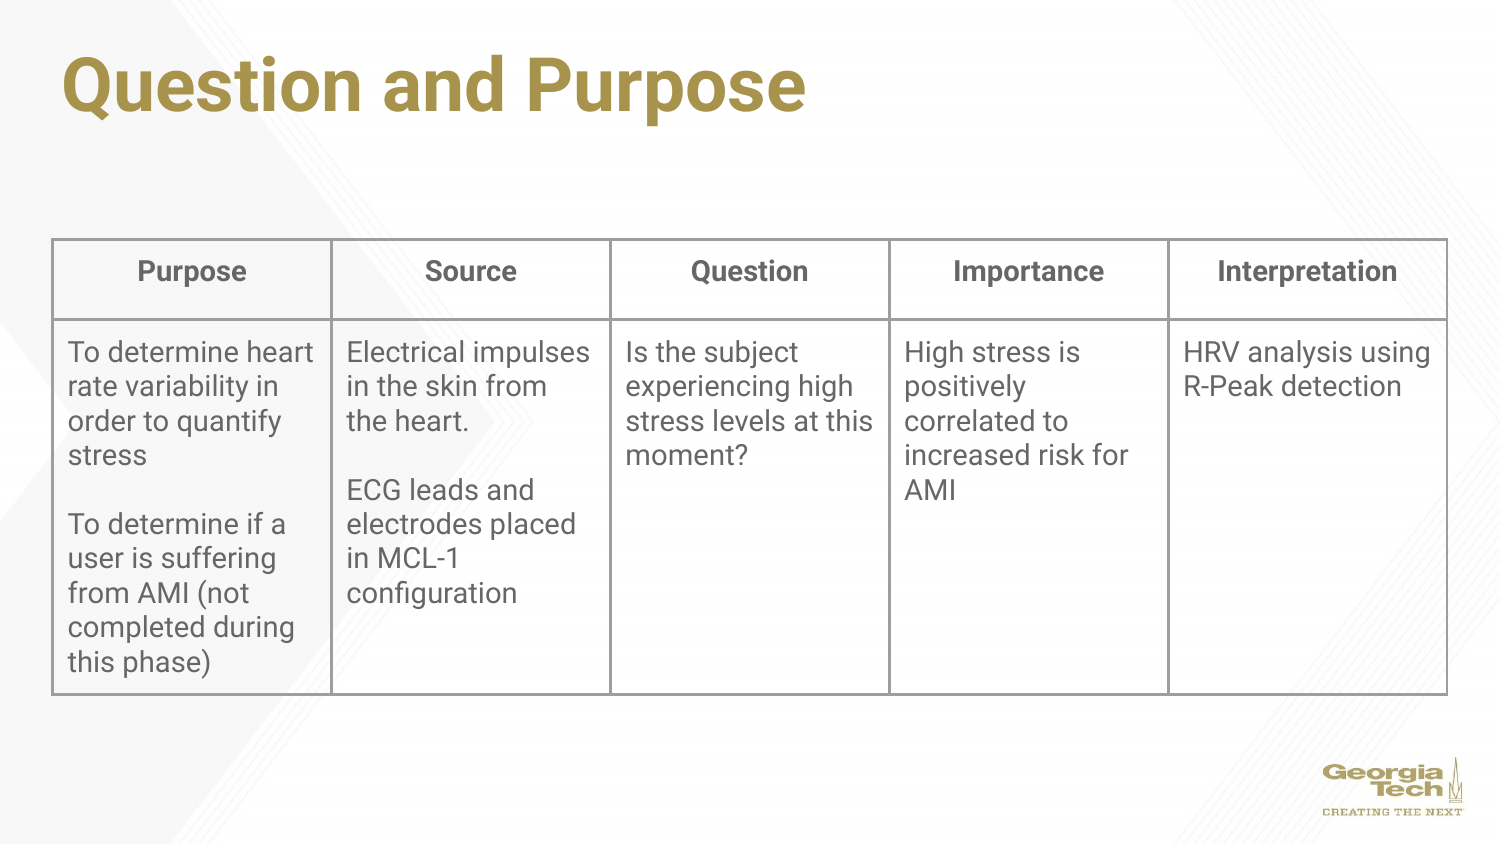

# Question and Purpose
| Purpose | Source | Question | Importance | Interpretation |
| --- | --- | --- | --- | --- |
| To determine heart rate variability in order to quantify stress To determine if a user is suffering from AMI (not completed during this phase) | Electrical impulses in the skin from the heart. ECG leads and electrodes placed in MCL-1 configuration | Is the subject experiencing high stress levels at this moment? | High stress is positively correlated to increased risk for AMI | HRV analysis using R-Peak detection |